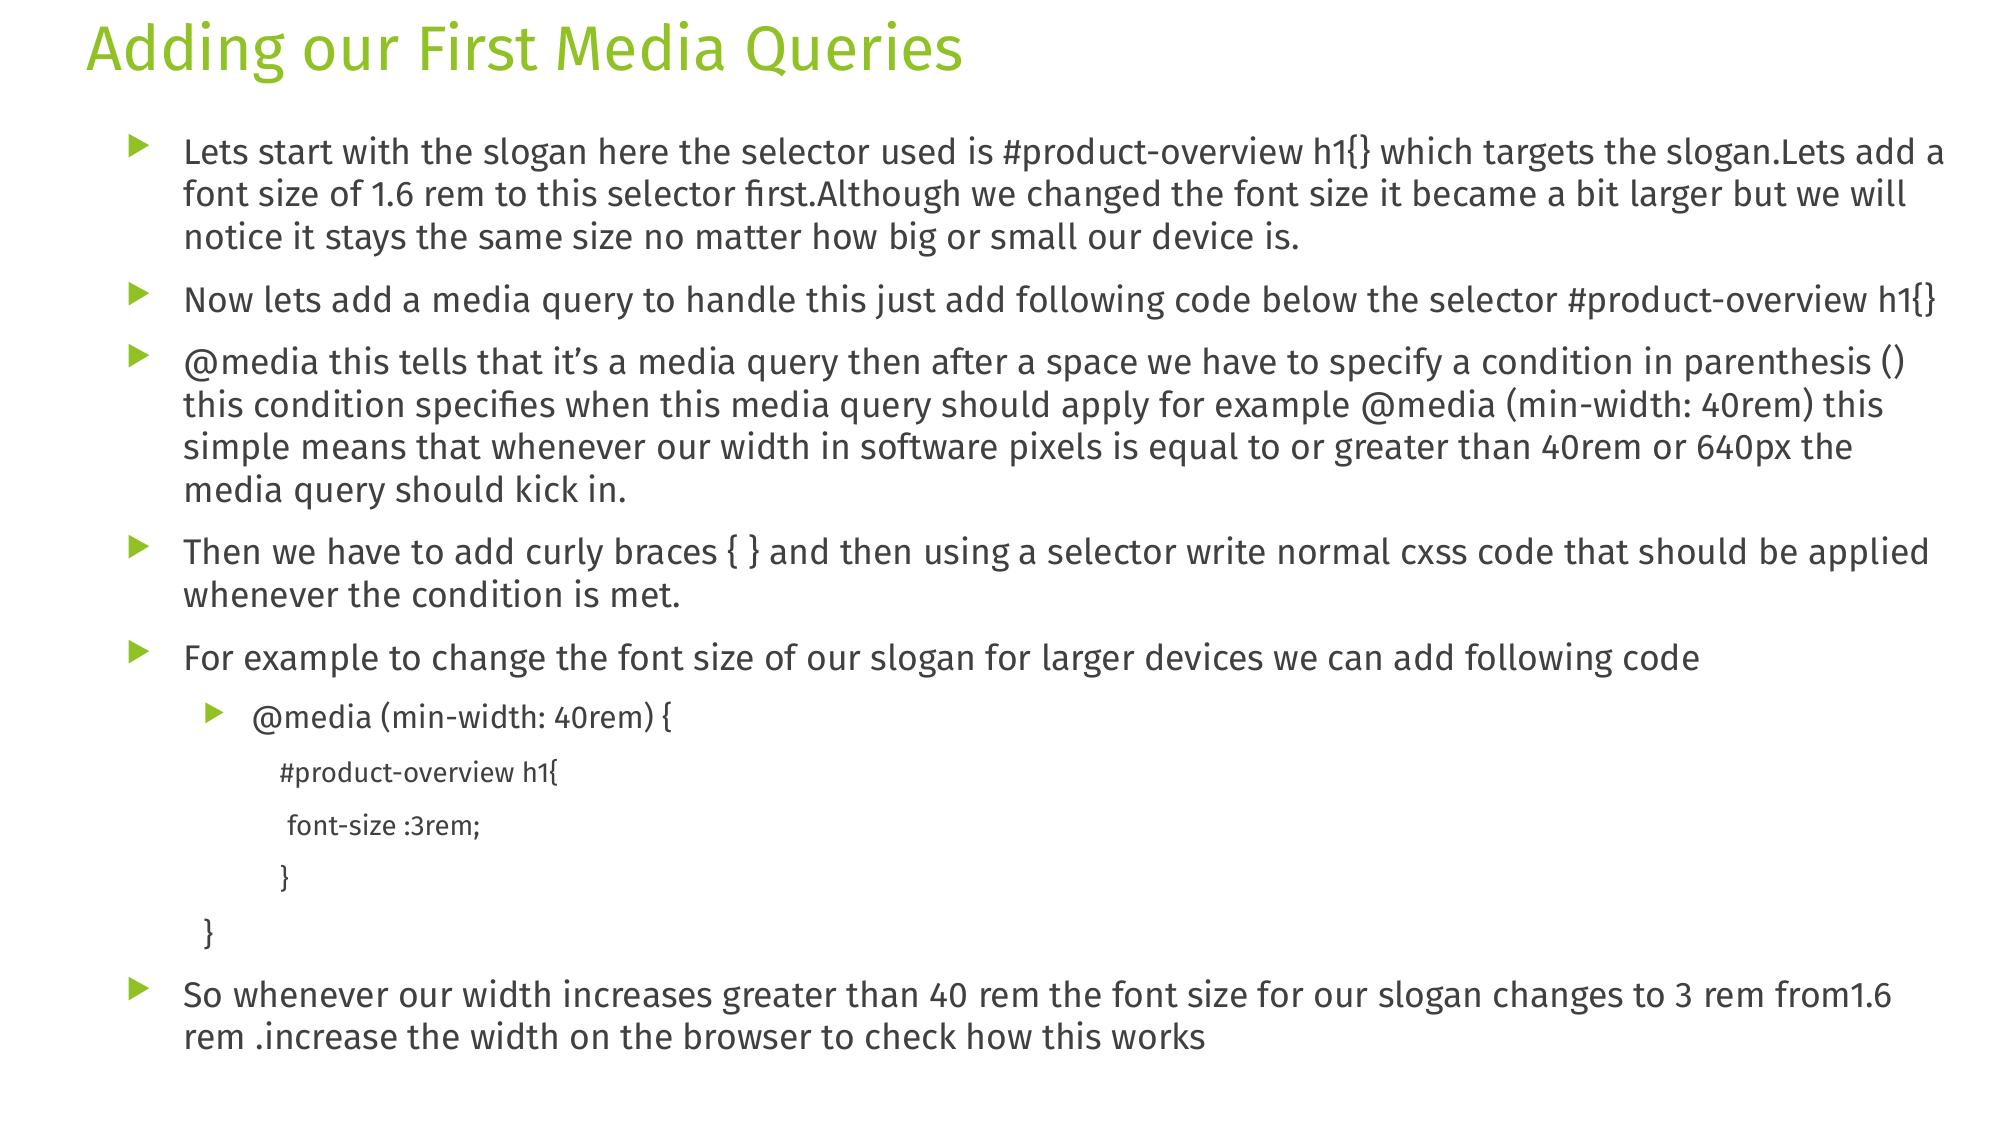

# Adding our First Media Queries
Lets start with the slogan here the selector used is #product-overview h1{} which targets the slogan.Lets add a font size of 1.6 rem to this selector first.Although we changed the font size it became a bit larger but we will notice it stays the same size no matter how big or small our device is.
Now lets add a media query to handle this just add following code below the selector #product-overview h1{}
@media this tells that it’s a media query then after a space we have to specify a condition in parenthesis () this condition specifies when this media query should apply for example @media (min-width: 40rem) this simple means that whenever our width in software pixels is equal to or greater than 40rem or 640px the media query should kick in.
Then we have to add curly braces { } and then using a selector write normal cxss code that should be applied whenever the condition is met.
For example to change the font size of our slogan for larger devices we can add following code
@media (min-width: 40rem) {
#product-overview h1{
	 font-size :3rem;
}
}
So whenever our width increases greater than 40 rem the font size for our slogan changes to 3 rem from1.6 rem .increase the width on the browser to check how this works